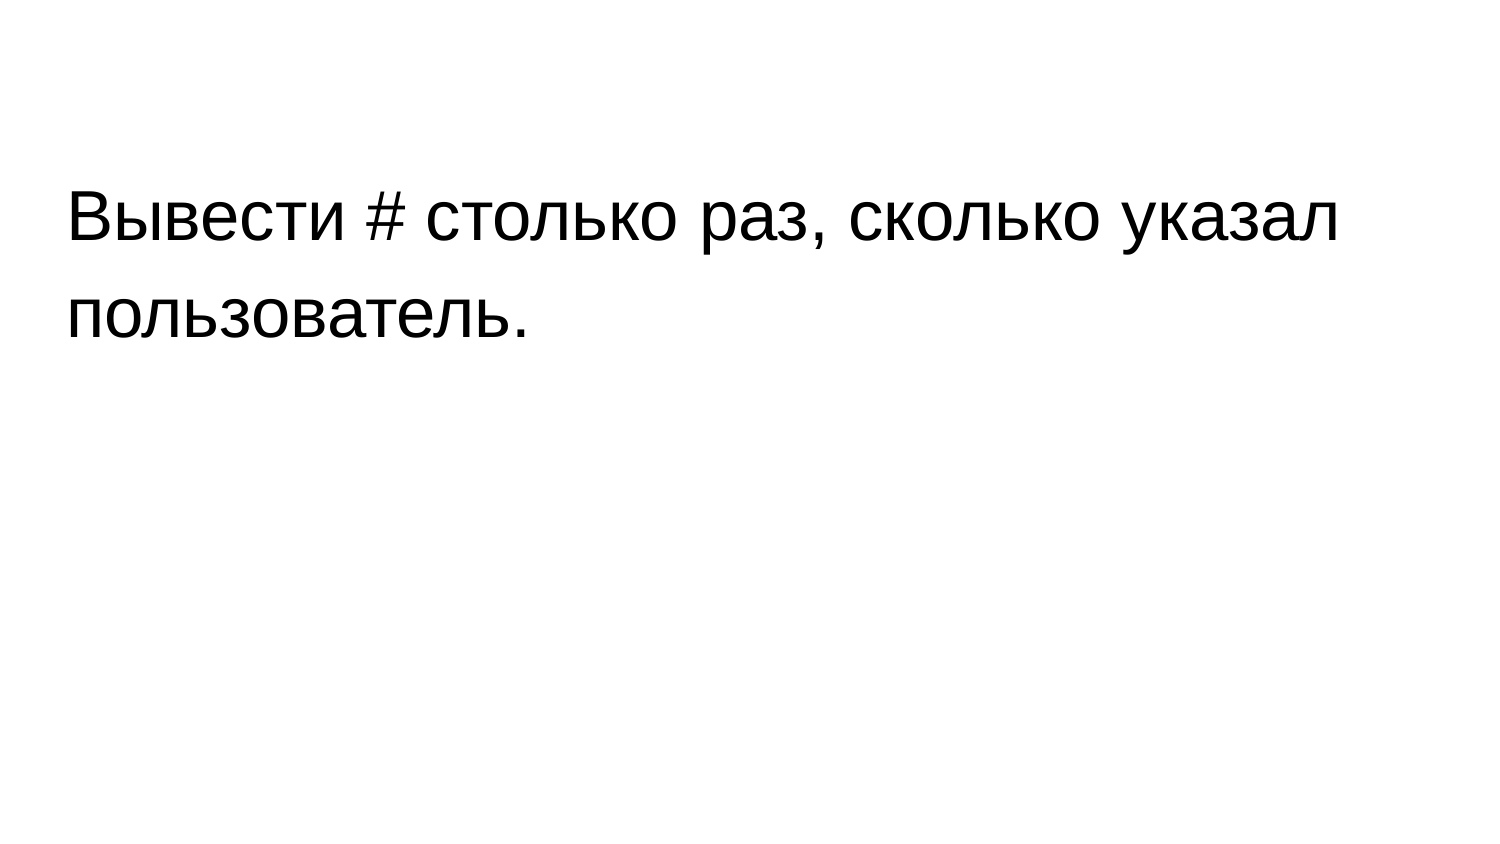

Вывести # столько раз, сколько указал пользователь.